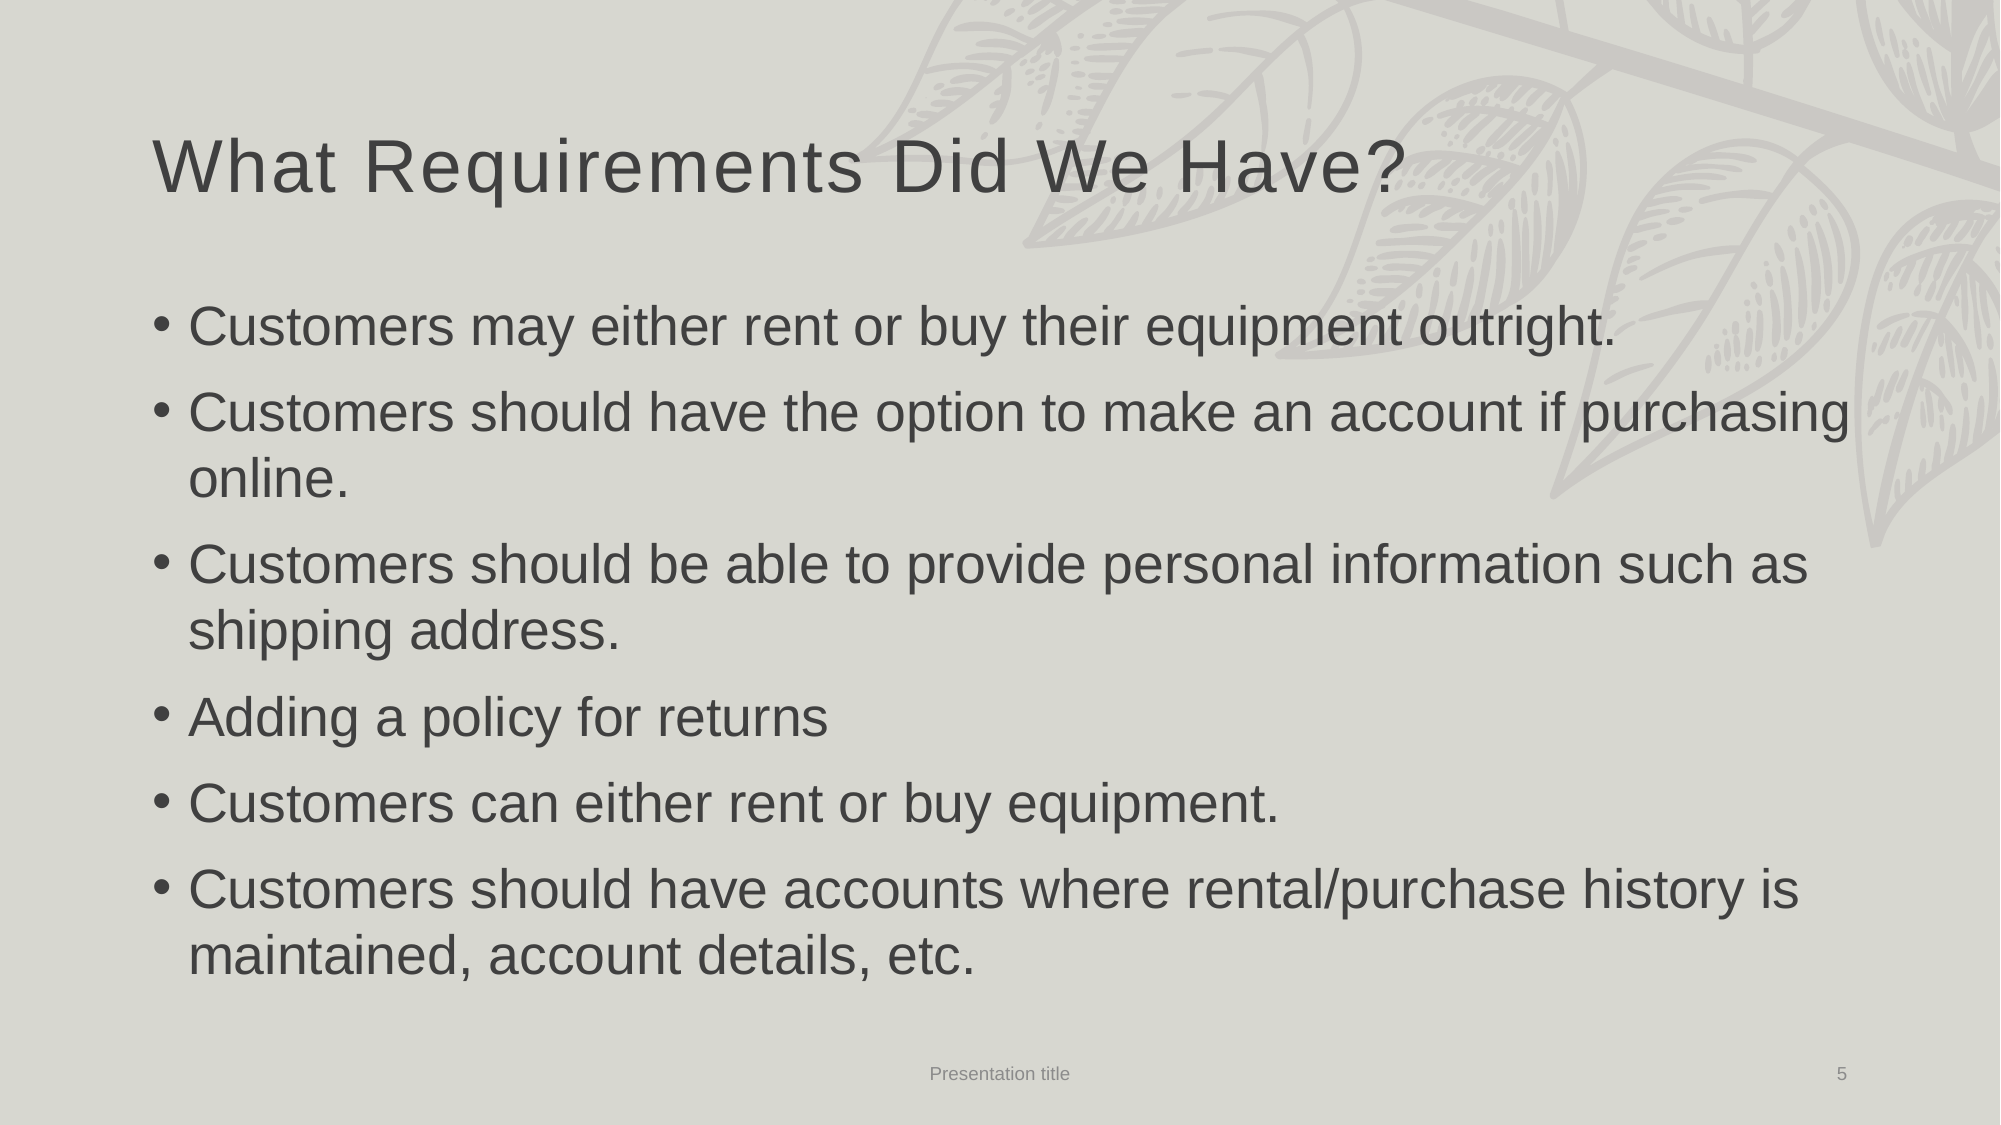

# What Requirements Did We Have?
Customers may either rent or buy their equipment outright.
Customers should have the option to make an account if purchasing online.
Customers should be able to provide personal information such as shipping address.
Adding a policy for returns
Customers can either rent or buy equipment.
Customers should have accounts where rental/purchase history is maintained, account details, etc.
Presentation title
5